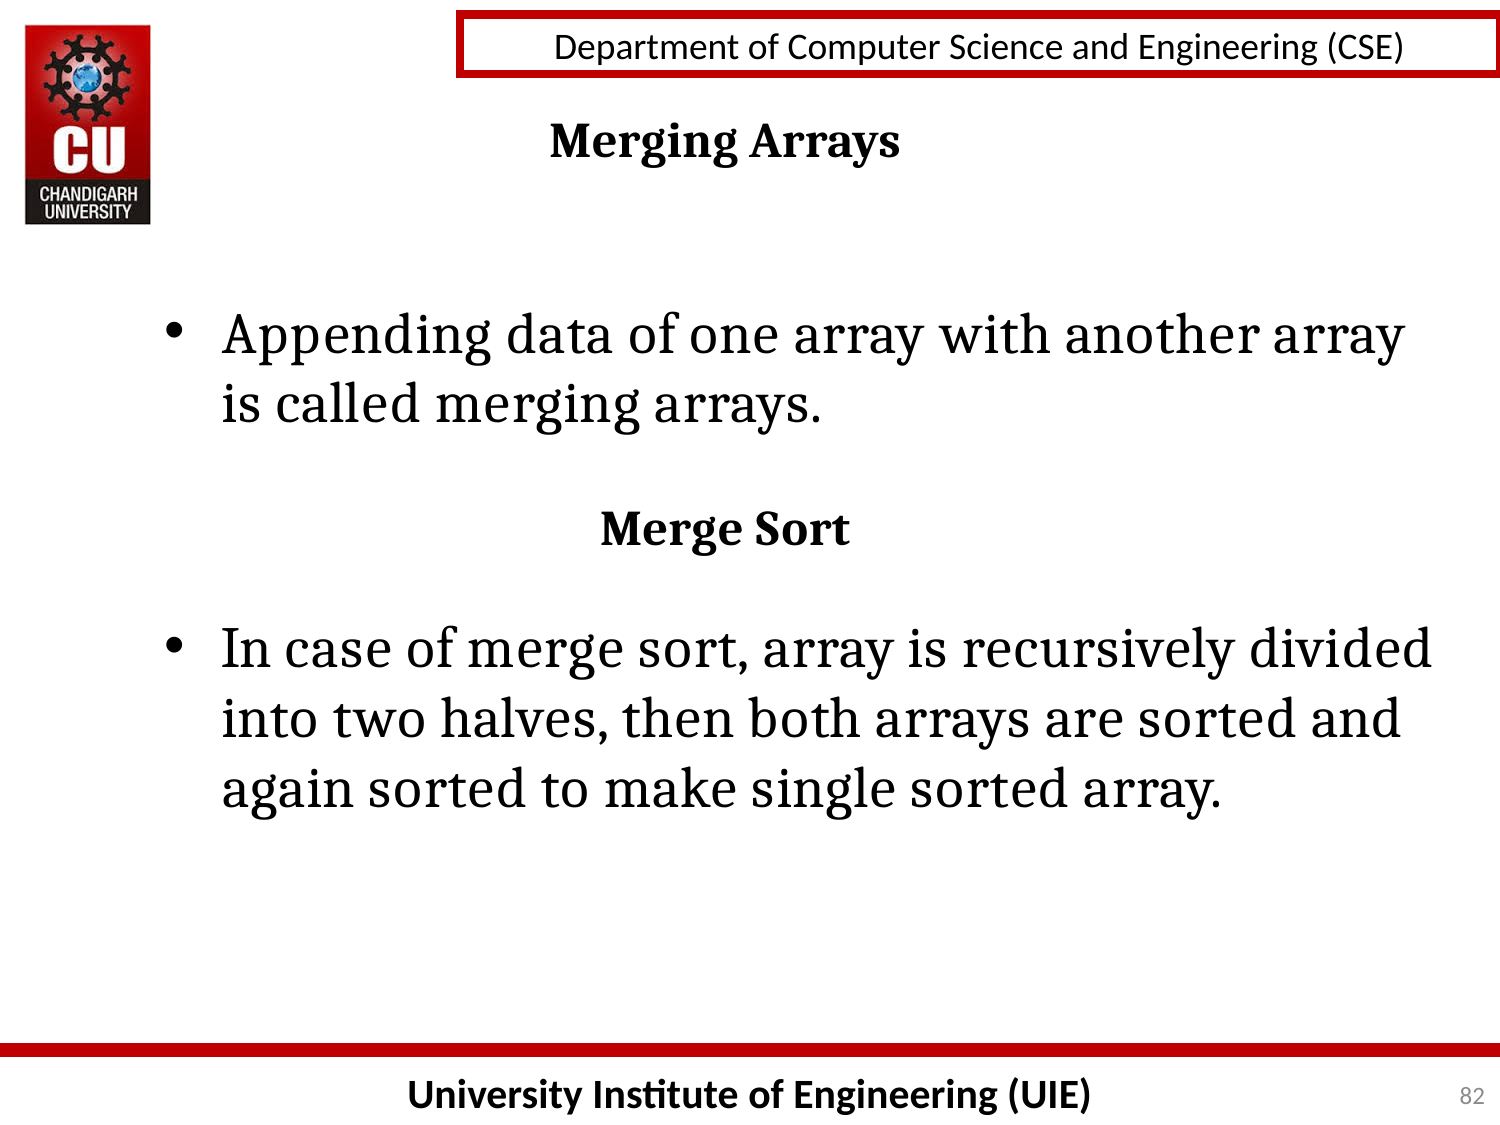

Merging Arrays
Appending data of one array with another array is called merging arrays.

In case of merge sort, array is recursively divided into two halves, then both arrays are sorted and again sorted to make single sorted array.

Merge Sort
82